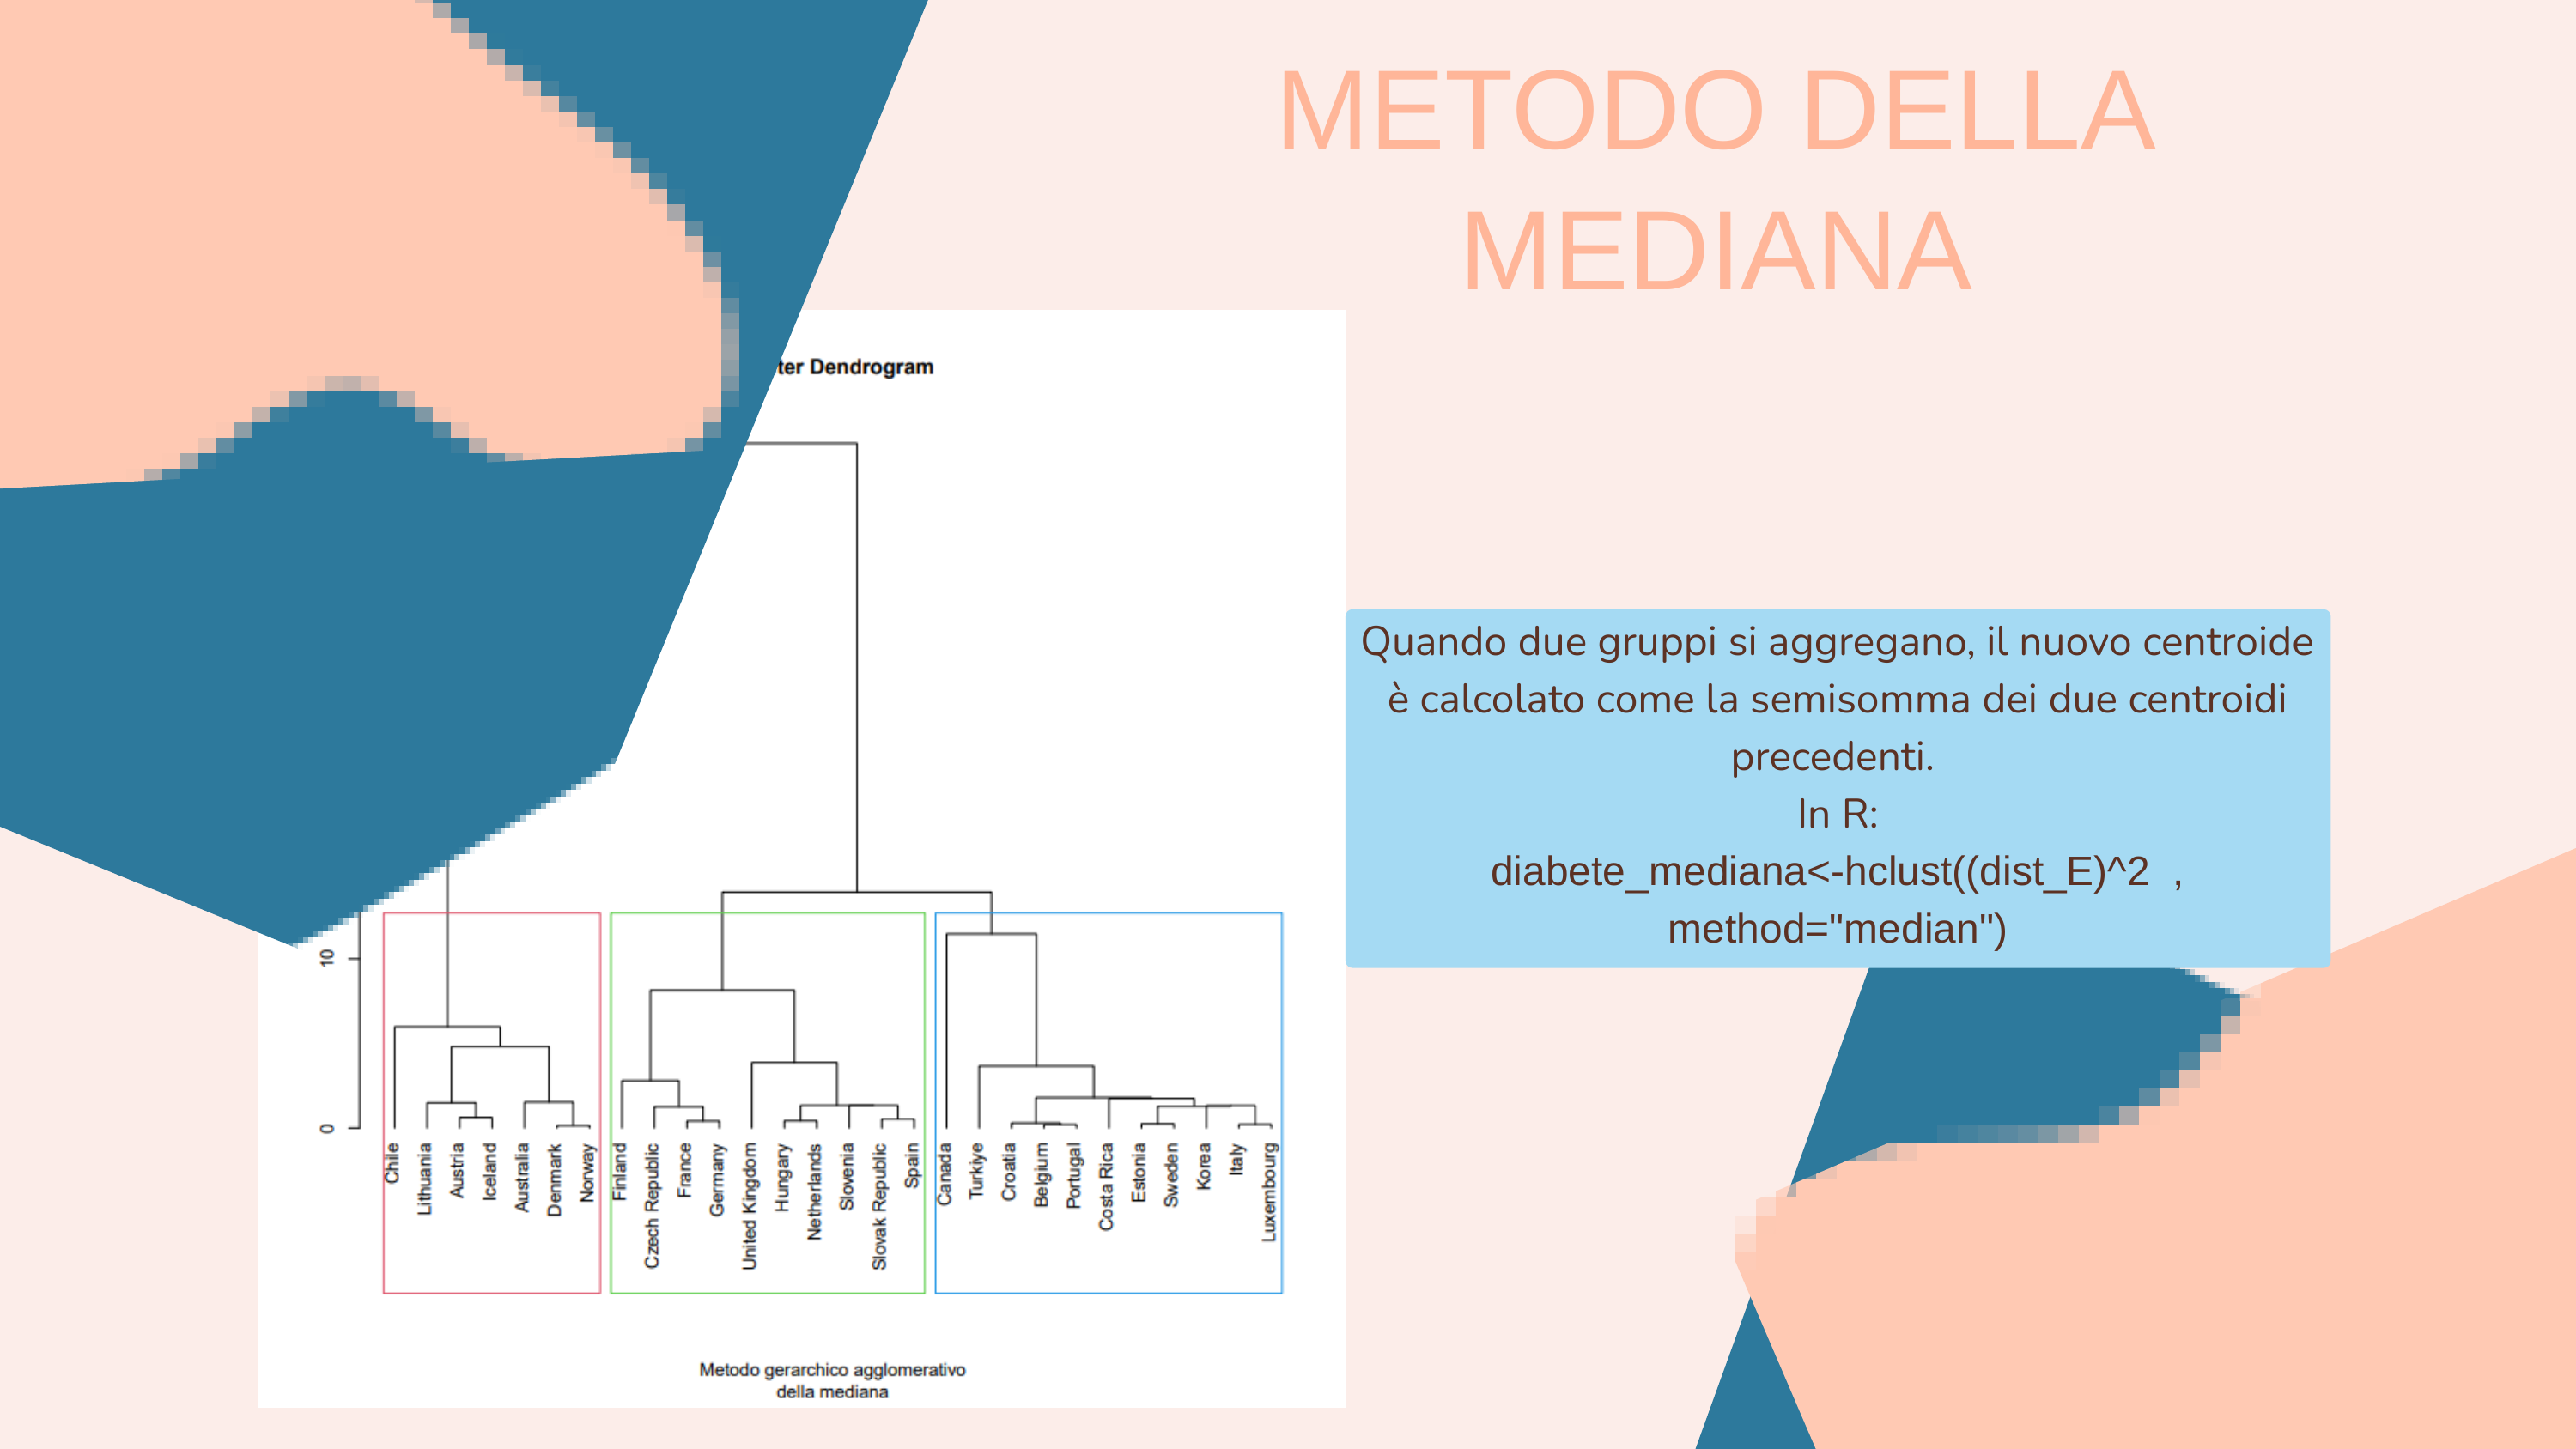

METODO DELLA
MEDIANA

Quando due gruppi si aggregano, il nuovo centroide è calcolato come la semisomma dei due centroidi precedenti.
In R:
diabete_mediana<-hclust((dist_E)^2  , method="median")